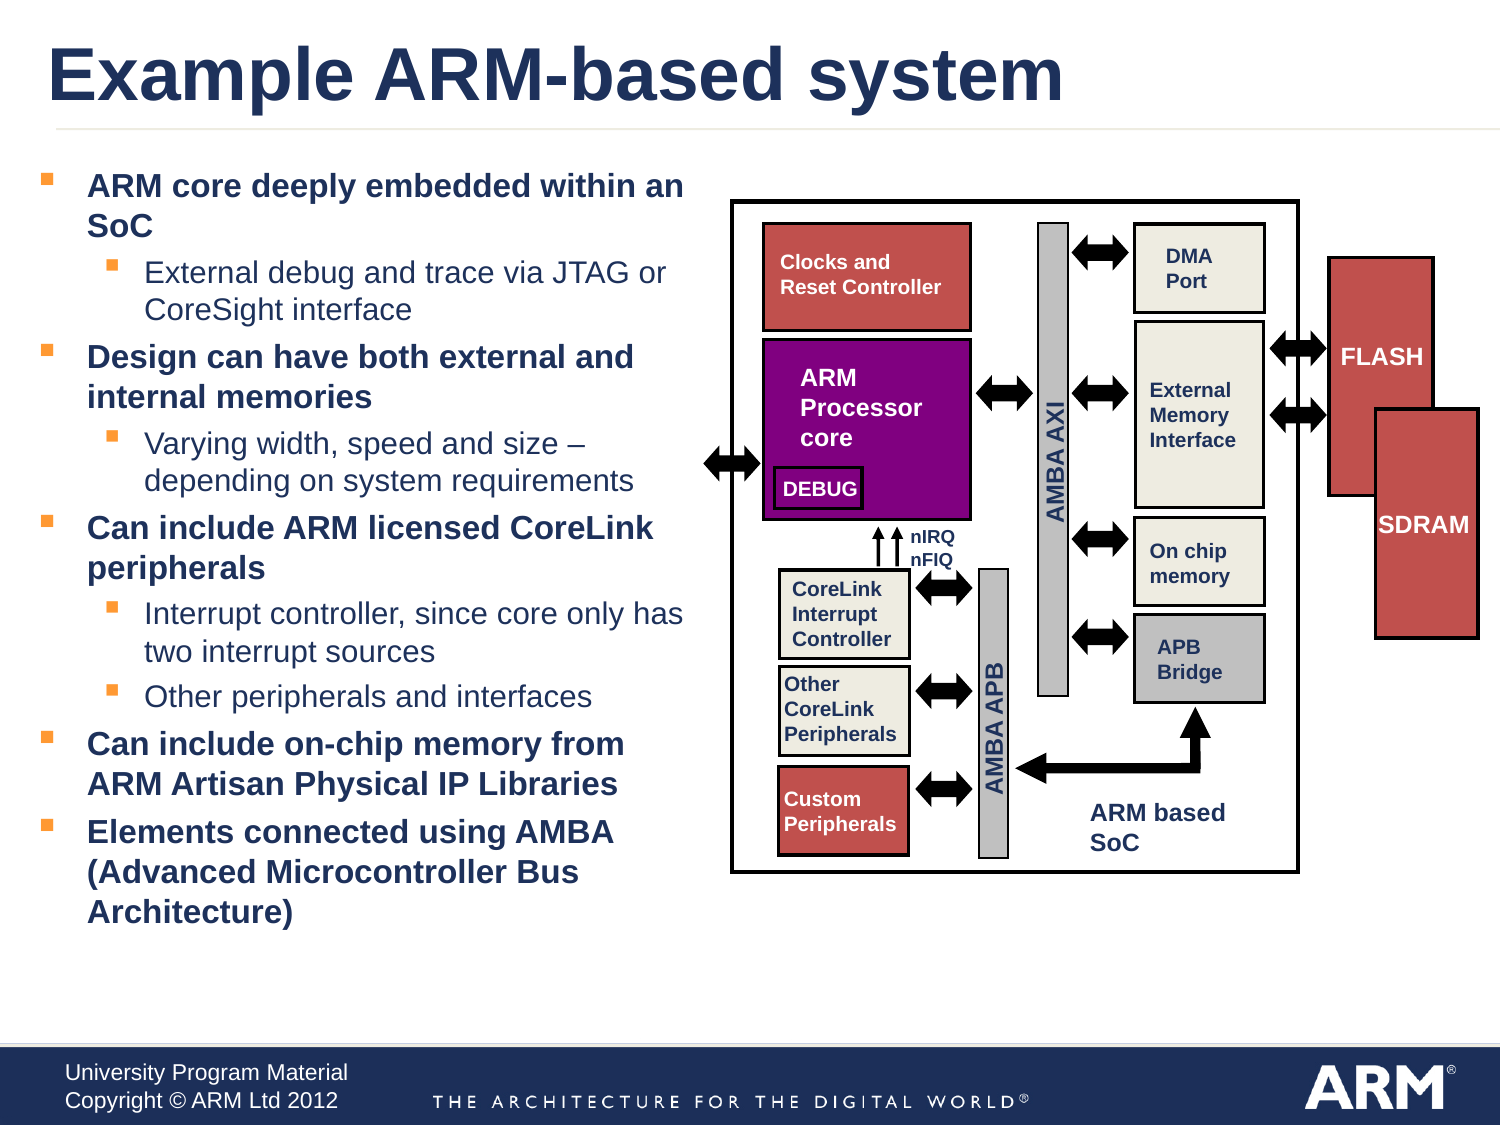

Example ARM-based system
ARM core deeply embedded within an SoC
External debug and trace via JTAG or CoreSight interface
Design can have both external and internal memories
Varying width, speed and size – depending on system requirements
Can include ARM licensed CoreLink peripherals
Interrupt controller, since core only has two interrupt sources
Other peripherals and interfaces
Can include on-chip memory from ARM Artisan Physical IP Libraries
Elements connected using AMBA (Advanced Microcontroller Bus Architecture)

DMA
Port

Clocks and
Reset Controller

FLASH

ARM
Processor core
External
Memory Interface

AMBA AXI

DEBUG
SDRAM

nIRQ
nFIQ

On chip
memory
CoreLink Interrupt
Controller

APB
Bridge
Other
CoreLink Peripherals

AMBA APB

Custom Peripherals
ARM based SoC